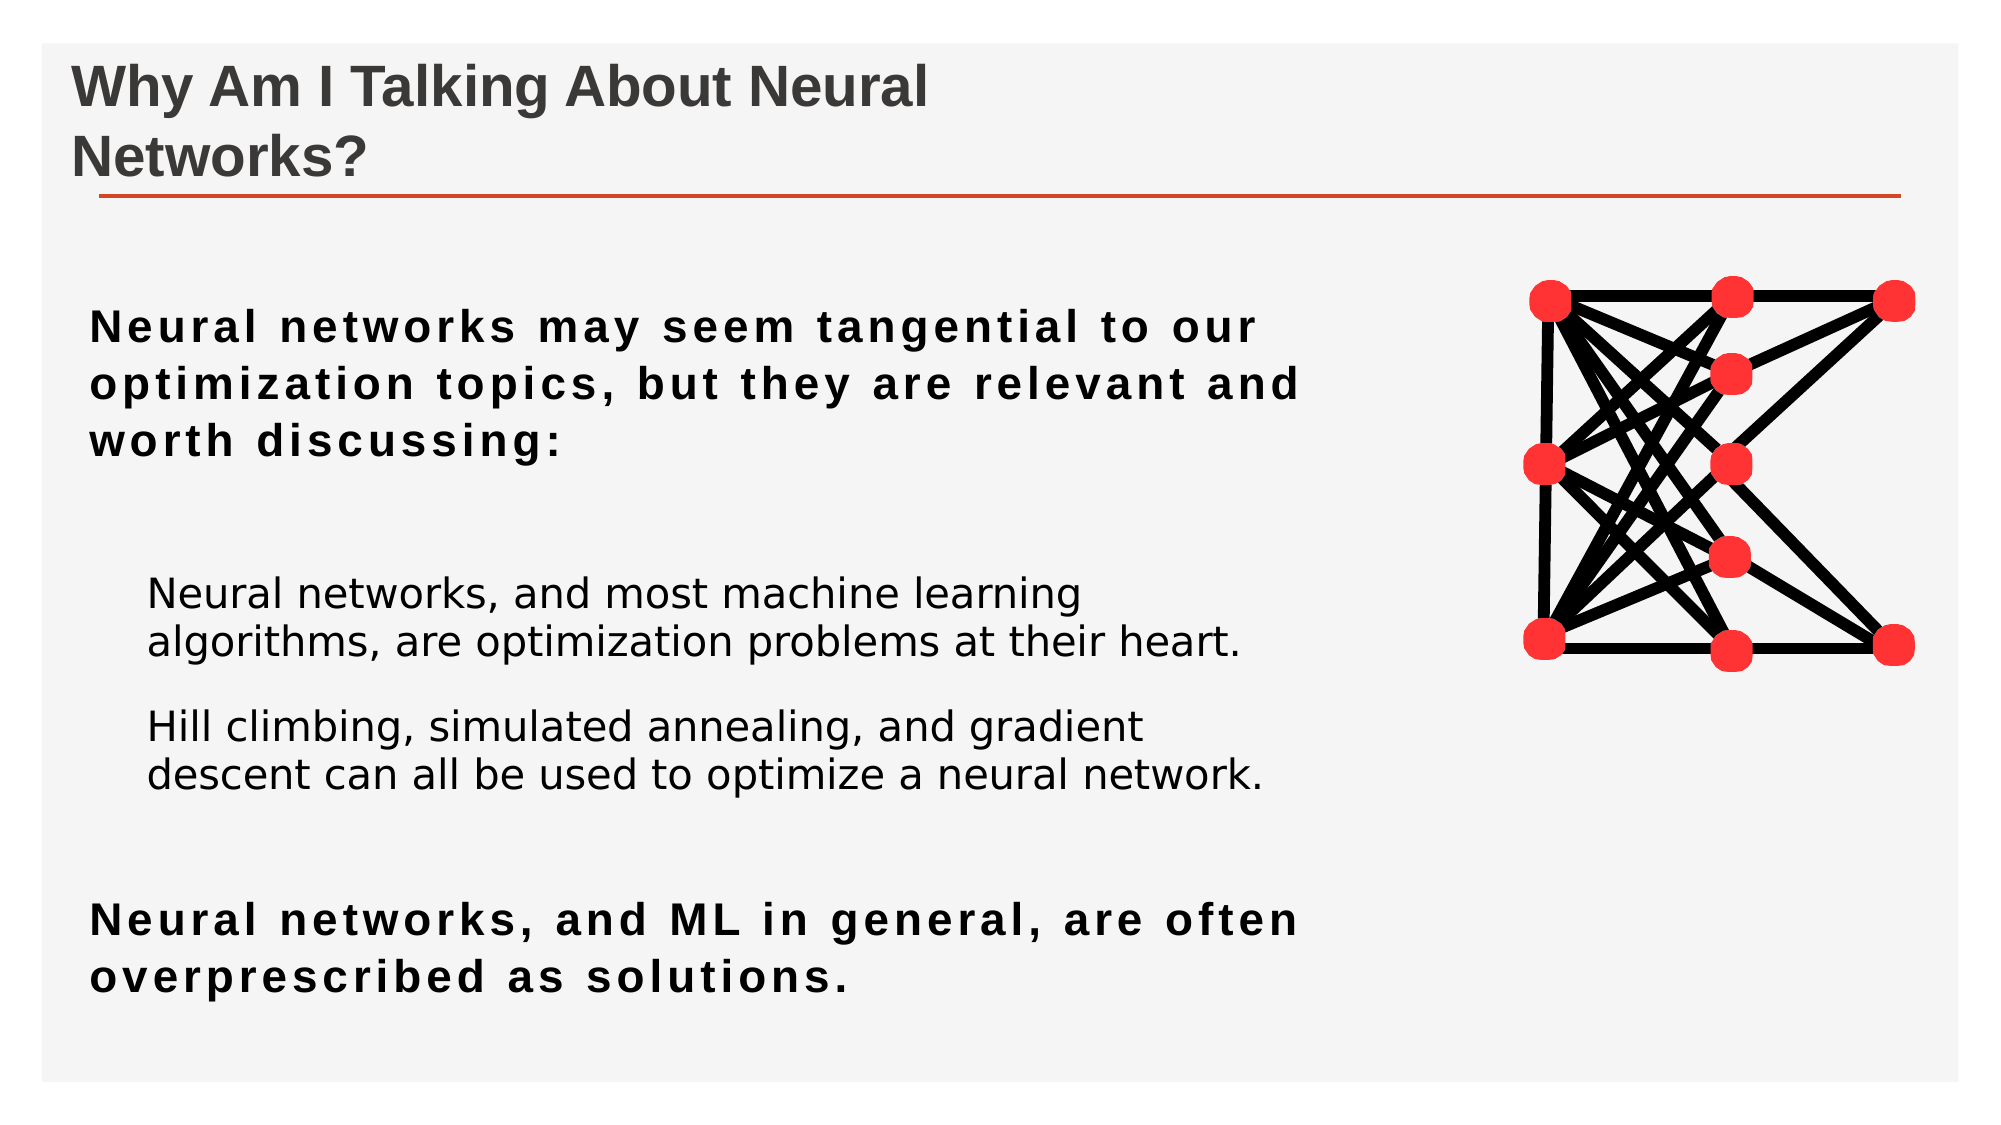

# Why Am I Talking About Neural Networks?

Neural networks may seem tangential to our optimization topics, but they are relevant and worth discussing:

Neural networks, and most machine learning algorithms, are optimization problems at their heart.
Hill climbing, simulated annealing, and gradient descent can all be used to optimize a neural network.

Neural networks, and ML in general, are often overprescribed as solutions.

156